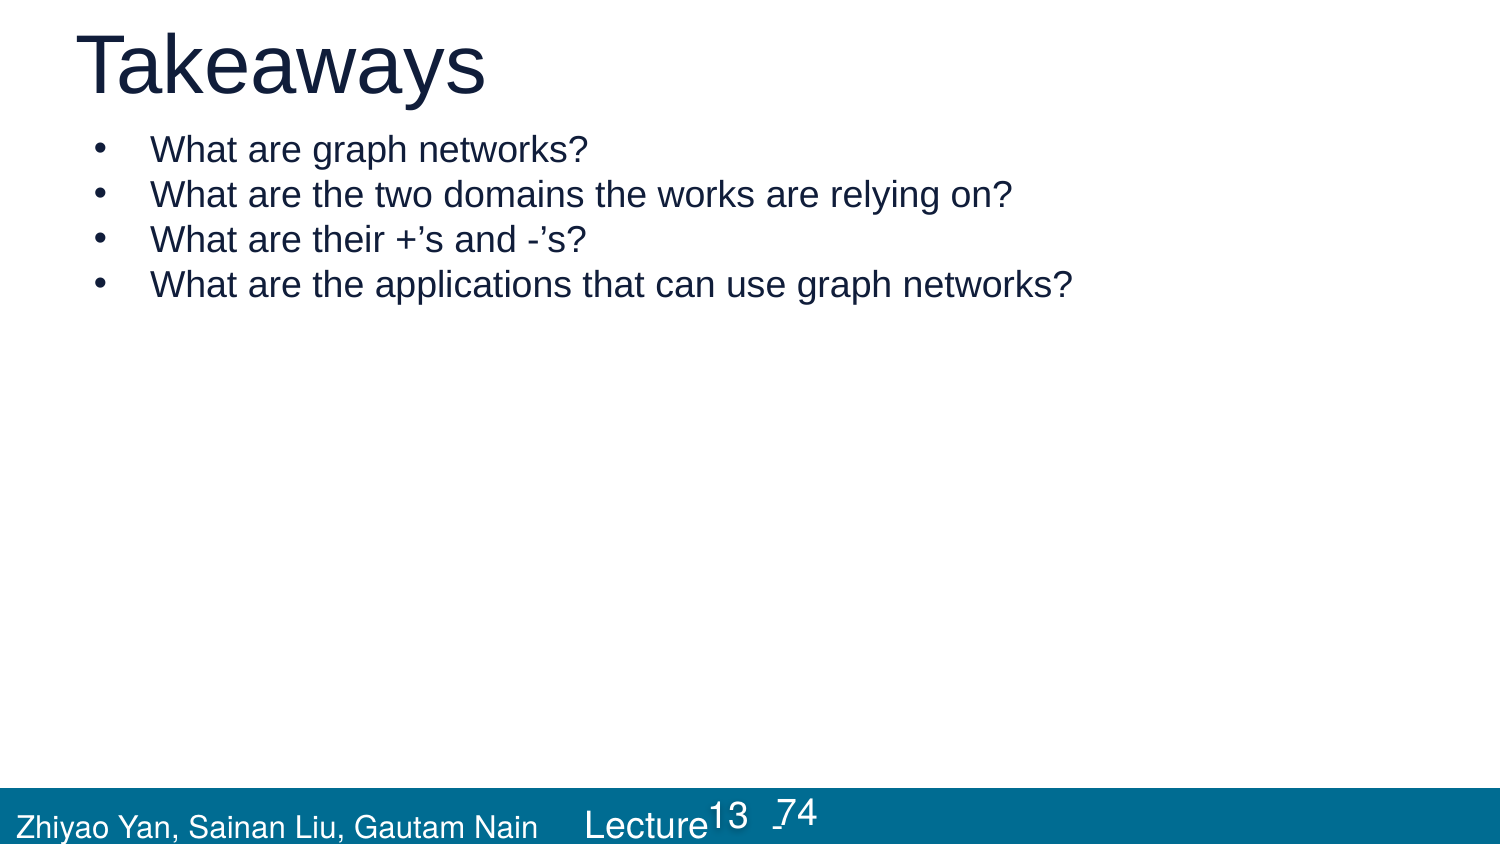

# Takeaways
What are graph networks?
What are the two domains the works are relying on?
What are their +’s and -’s?
What are the applications that can use graph networks?
  Zhiyao Yan, Sainan Liu, Gautam Nain     Lecture      -
74
13